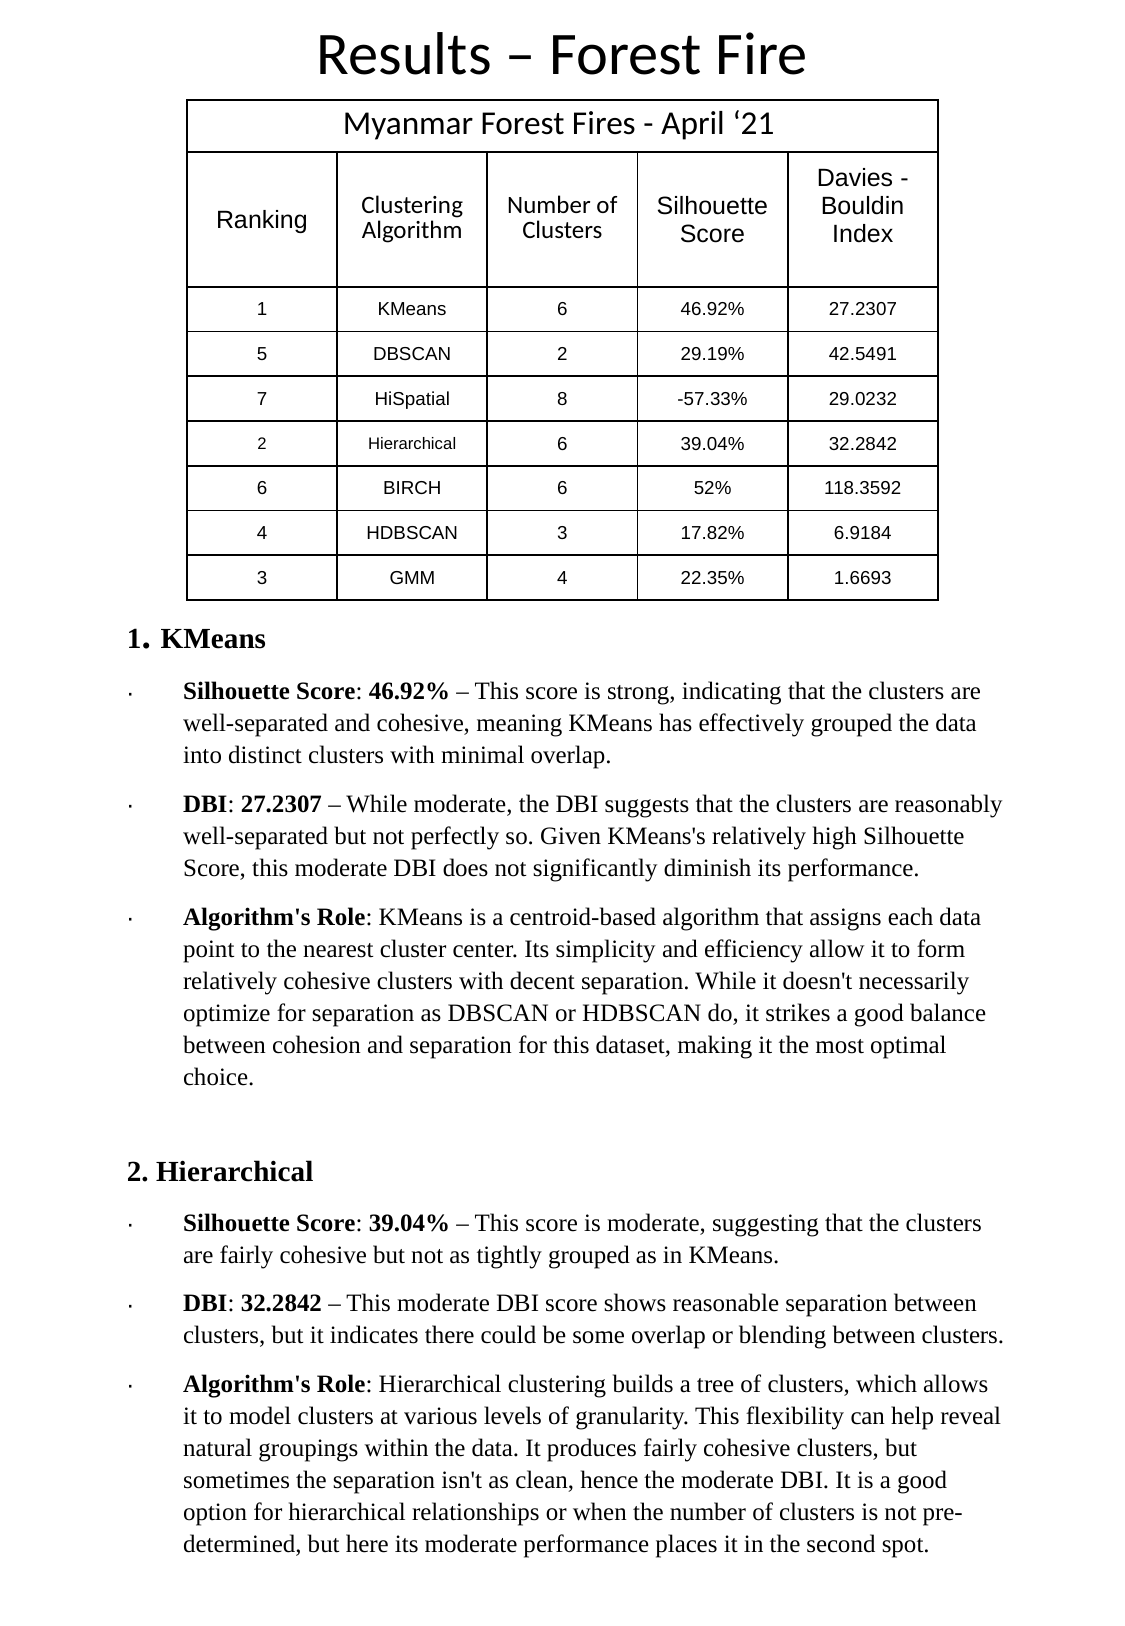

# Results – Forest Fire
| Myanmar Forest Fires - April ‘21 |  |  |  |  |
| --- | --- | --- | --- | --- |
| Ranking | Clustering Algorithm | Number of Clusters | Silhouette Score | Davies - Bouldin Index |
| 1 | KMeans | 6 | 46.92% | 27.2307 |
| 5 | DBSCAN | 2 | 29.19% | 42.5491 |
| 7 | HiSpatial | 8 | -57.33% | 29.0232 |
| 2 | Hierarchical | 6 | 39.04% | 32.2842 |
| 6 | BIRCH | 6 | 52% | 118.3592 |
| 4 | HDBSCAN | 3 | 17.82% | 6.9184 |
| 3 | GMM | 4 | 22.35% | 1.6693 |
1. KMeans
Silhouette Score: 46.92% – This score is strong, indicating that the clusters are well-separated and cohesive, meaning KMeans has effectively grouped the data into distinct clusters with minimal overlap.
DBI: 27.2307 – While moderate, the DBI suggests that the clusters are reasonably well-separated but not perfectly so. Given KMeans's relatively high Silhouette Score, this moderate DBI does not significantly diminish its performance.
Algorithm's Role: KMeans is a centroid-based algorithm that assigns each data point to the nearest cluster center. Its simplicity and efficiency allow it to form relatively cohesive clusters with decent separation. While it doesn't necessarily optimize for separation as DBSCAN or HDBSCAN do, it strikes a good balance between cohesion and separation for this dataset, making it the most optimal choice.

2. Hierarchical
Silhouette Score: 39.04% – This score is moderate, suggesting that the clusters are fairly cohesive but not as tightly grouped as in KMeans.
DBI: 32.2842 – This moderate DBI score shows reasonable separation between clusters, but it indicates there could be some overlap or blending between clusters.
Algorithm's Role: Hierarchical clustering builds a tree of clusters, which allows it to model clusters at various levels of granularity. This flexibility can help reveal natural groupings within the data. It produces fairly cohesive clusters, but sometimes the separation isn't as clean, hence the moderate DBI. It is a good option for hierarchical relationships or when the number of clusters is not pre-determined, but here its moderate performance places it in the second spot.